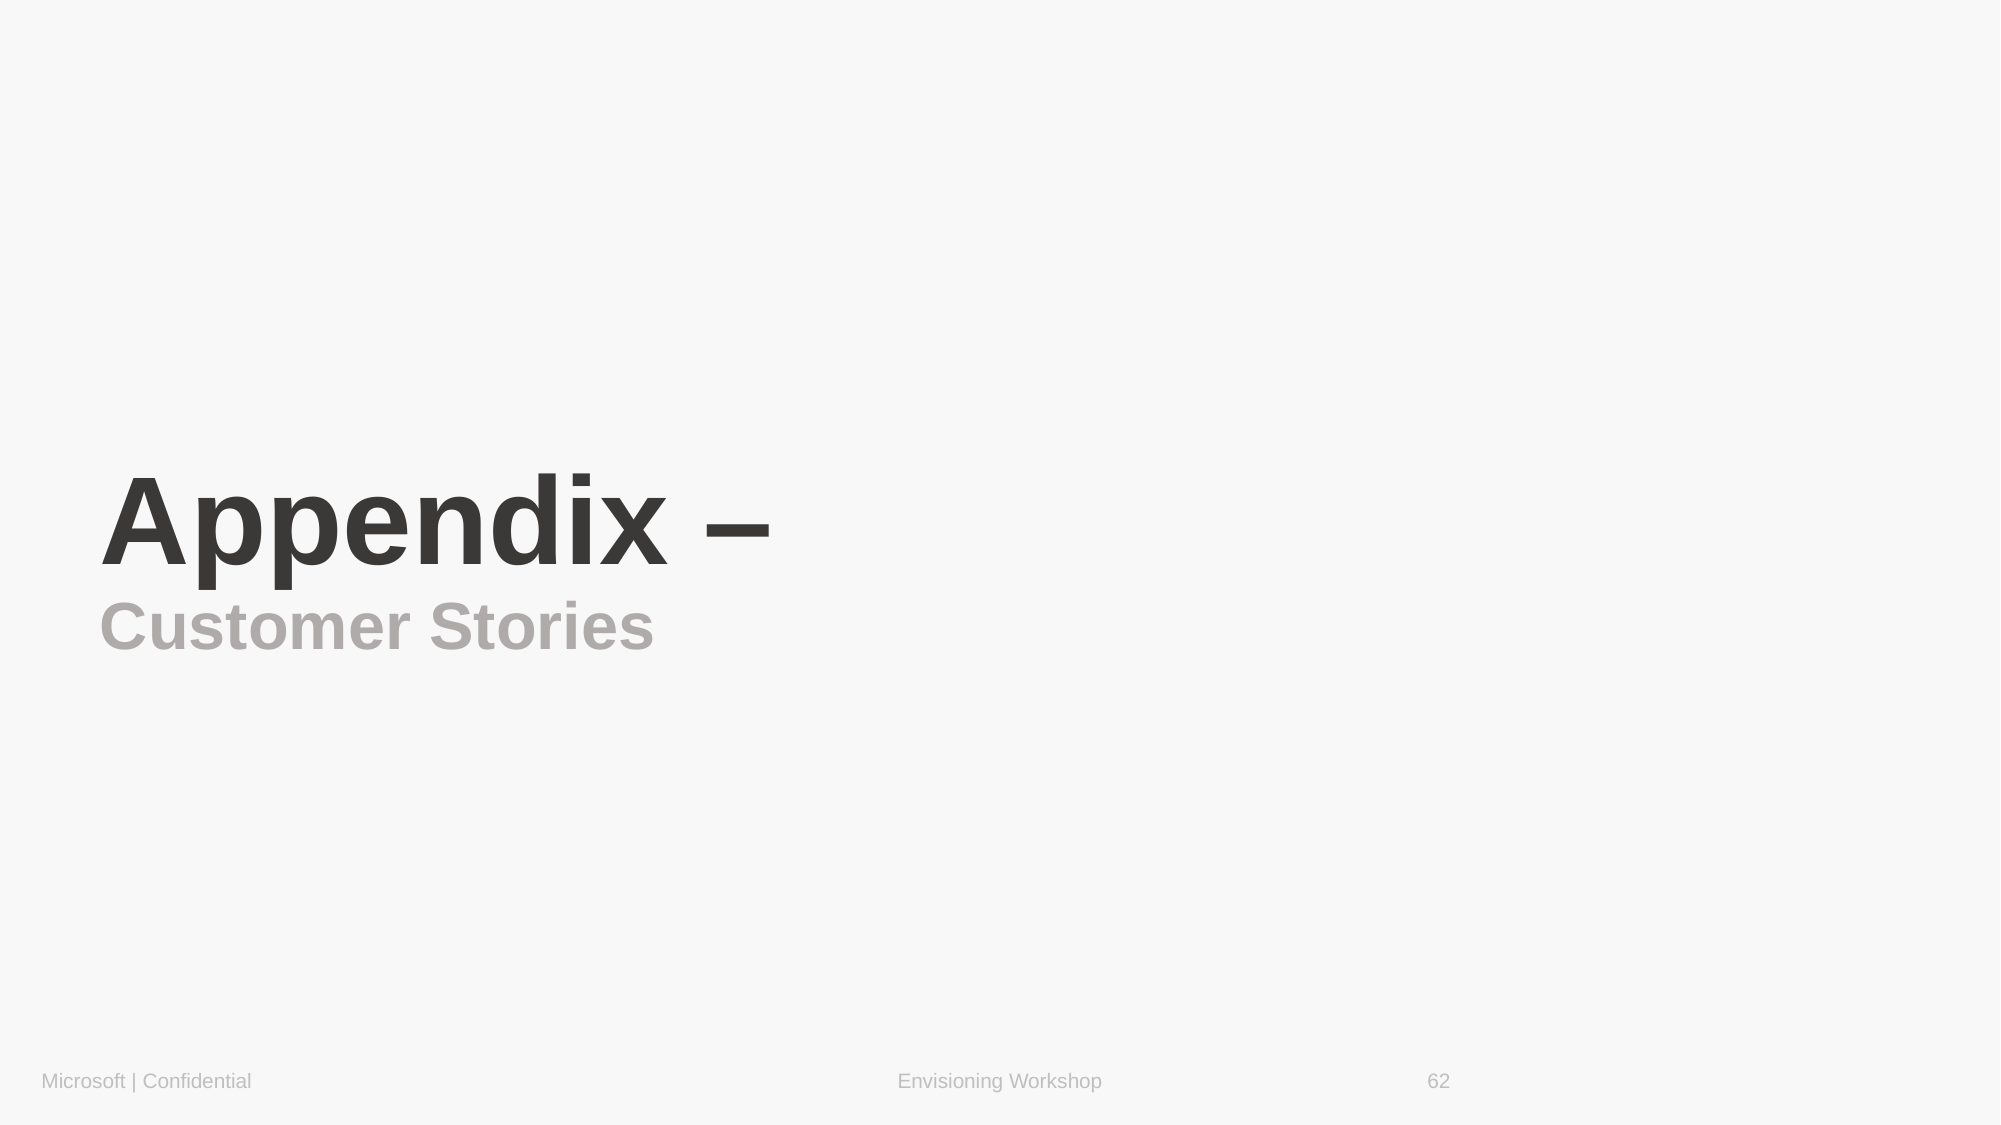

Appendix –
Customer Stories
Microsoft | Confidential
Envisioning Workshop
62